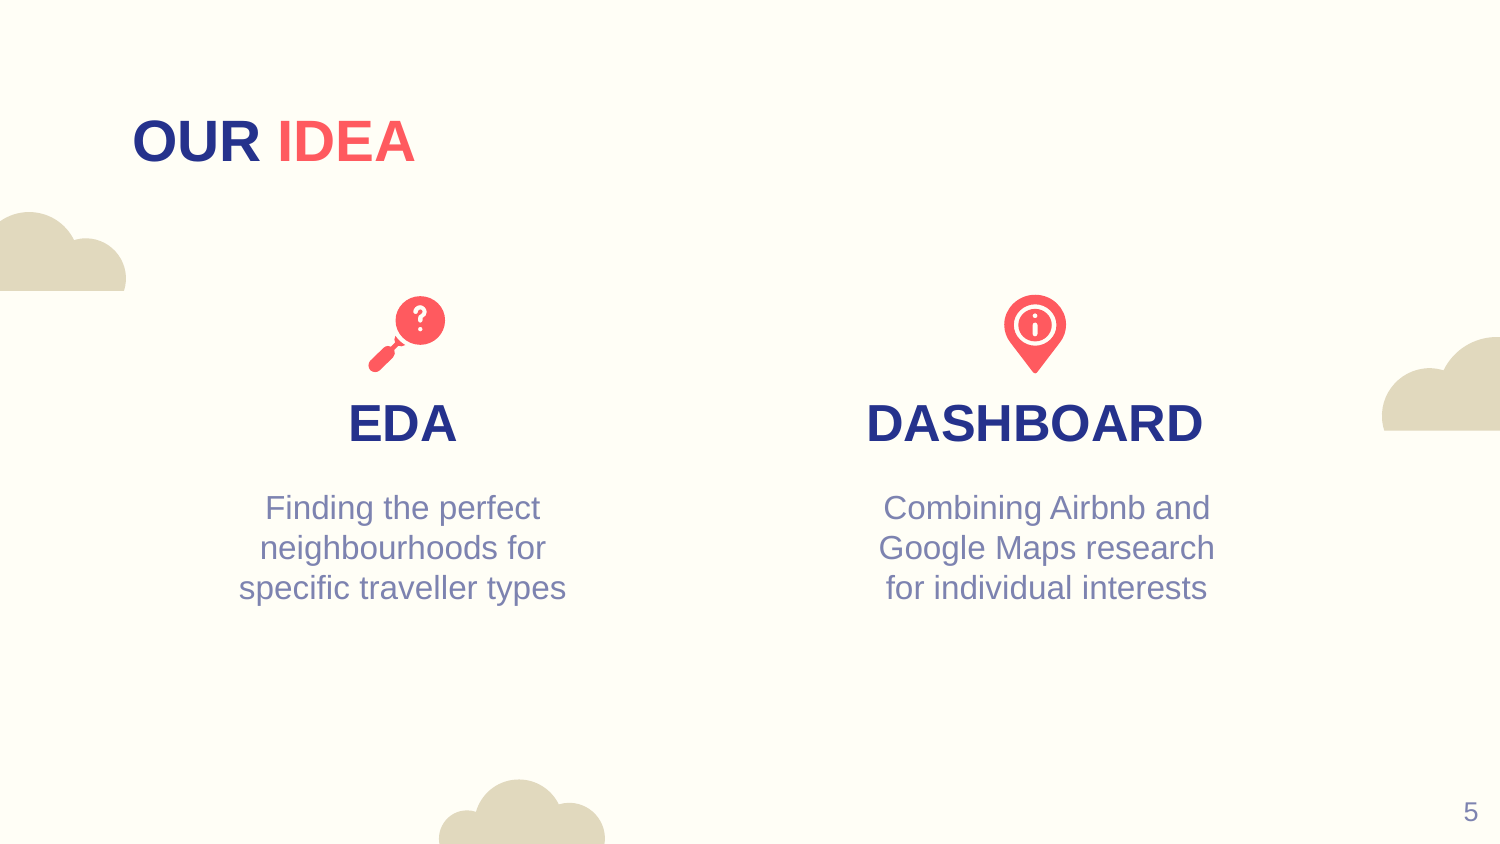

# OUR IDEA

EDA
DASHBOARD
Finding the perfect neighbourhoods for specific traveller types
Combining Airbnb and Google Maps research for individual interests
5